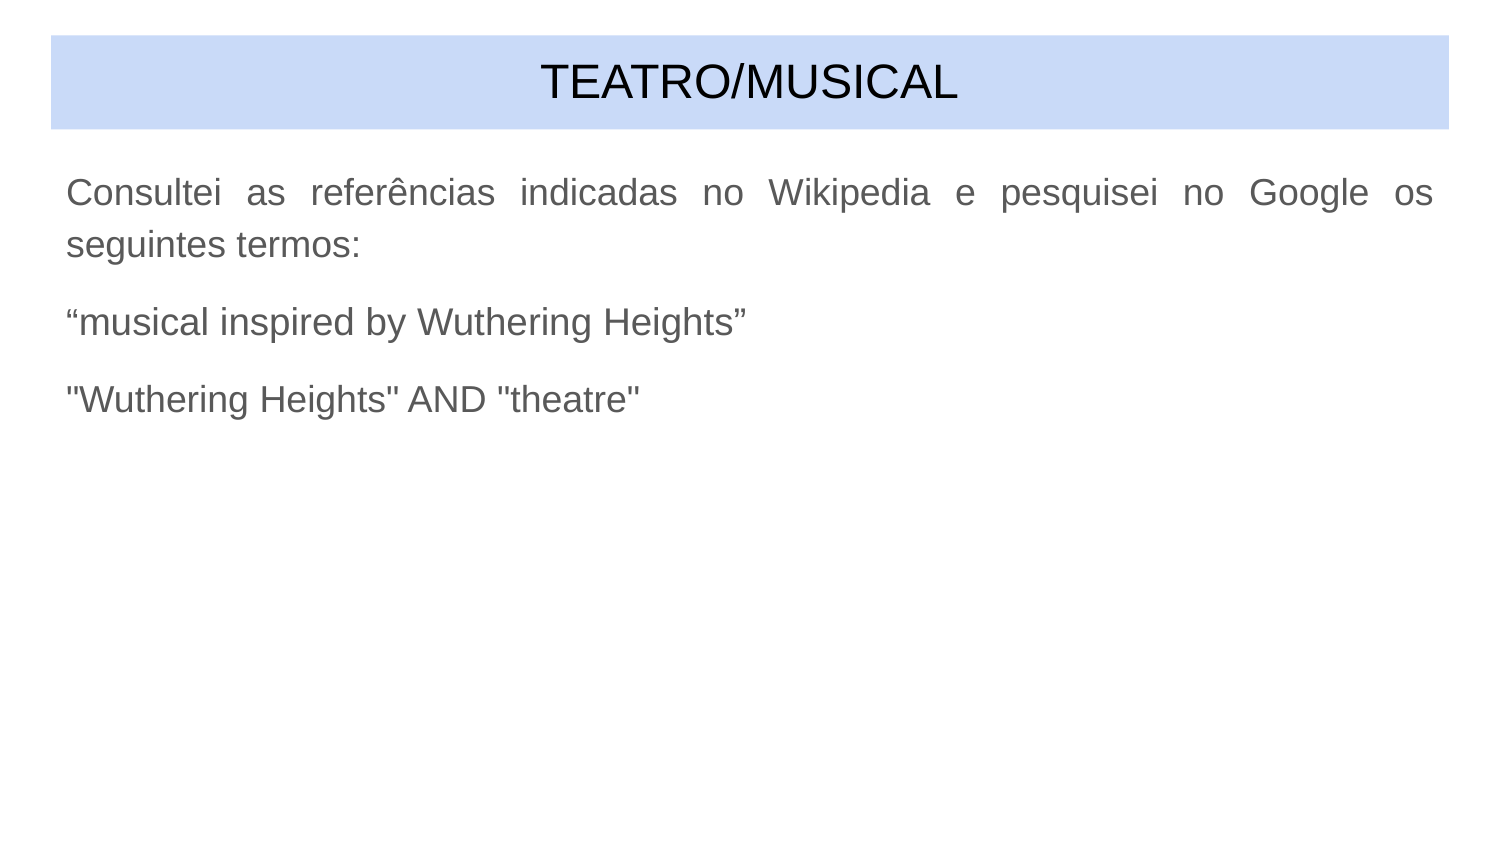

# TEATRO/MUSICAL
Consultei as referências indicadas no Wikipedia e pesquisei no Google os seguintes termos:
“musical inspired by Wuthering Heights”
"Wuthering Heights" AND "theatre"